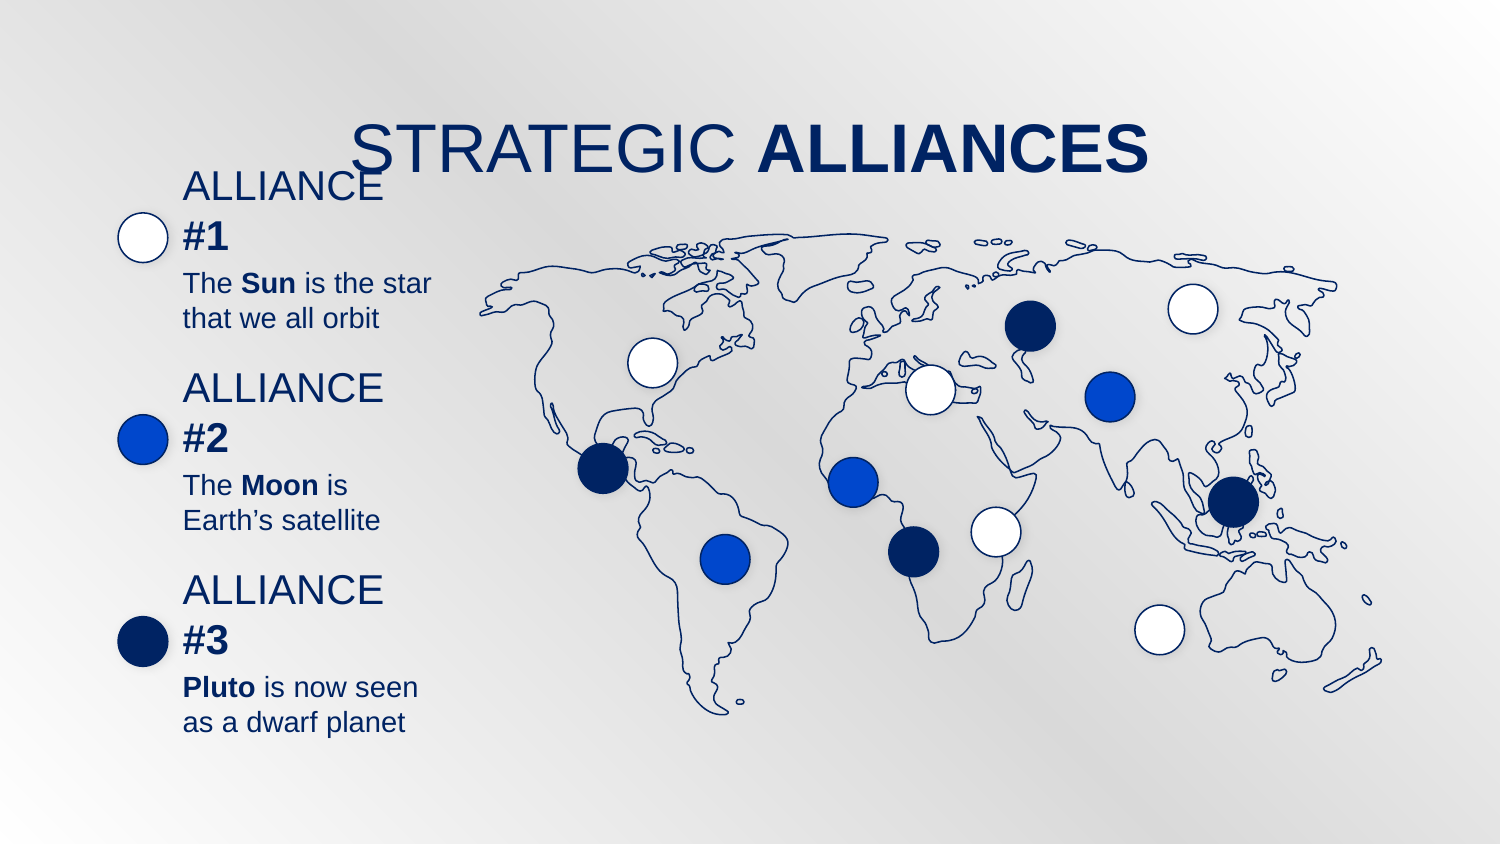

# STRATEGIC ALLIANCES
ALLIANCE #1

The Sun is the star that we all orbit

ALLIANCE #2

The Moon is Earth’s satellite

ALLIANCE #3

Pluto is now seen as a dwarf planet